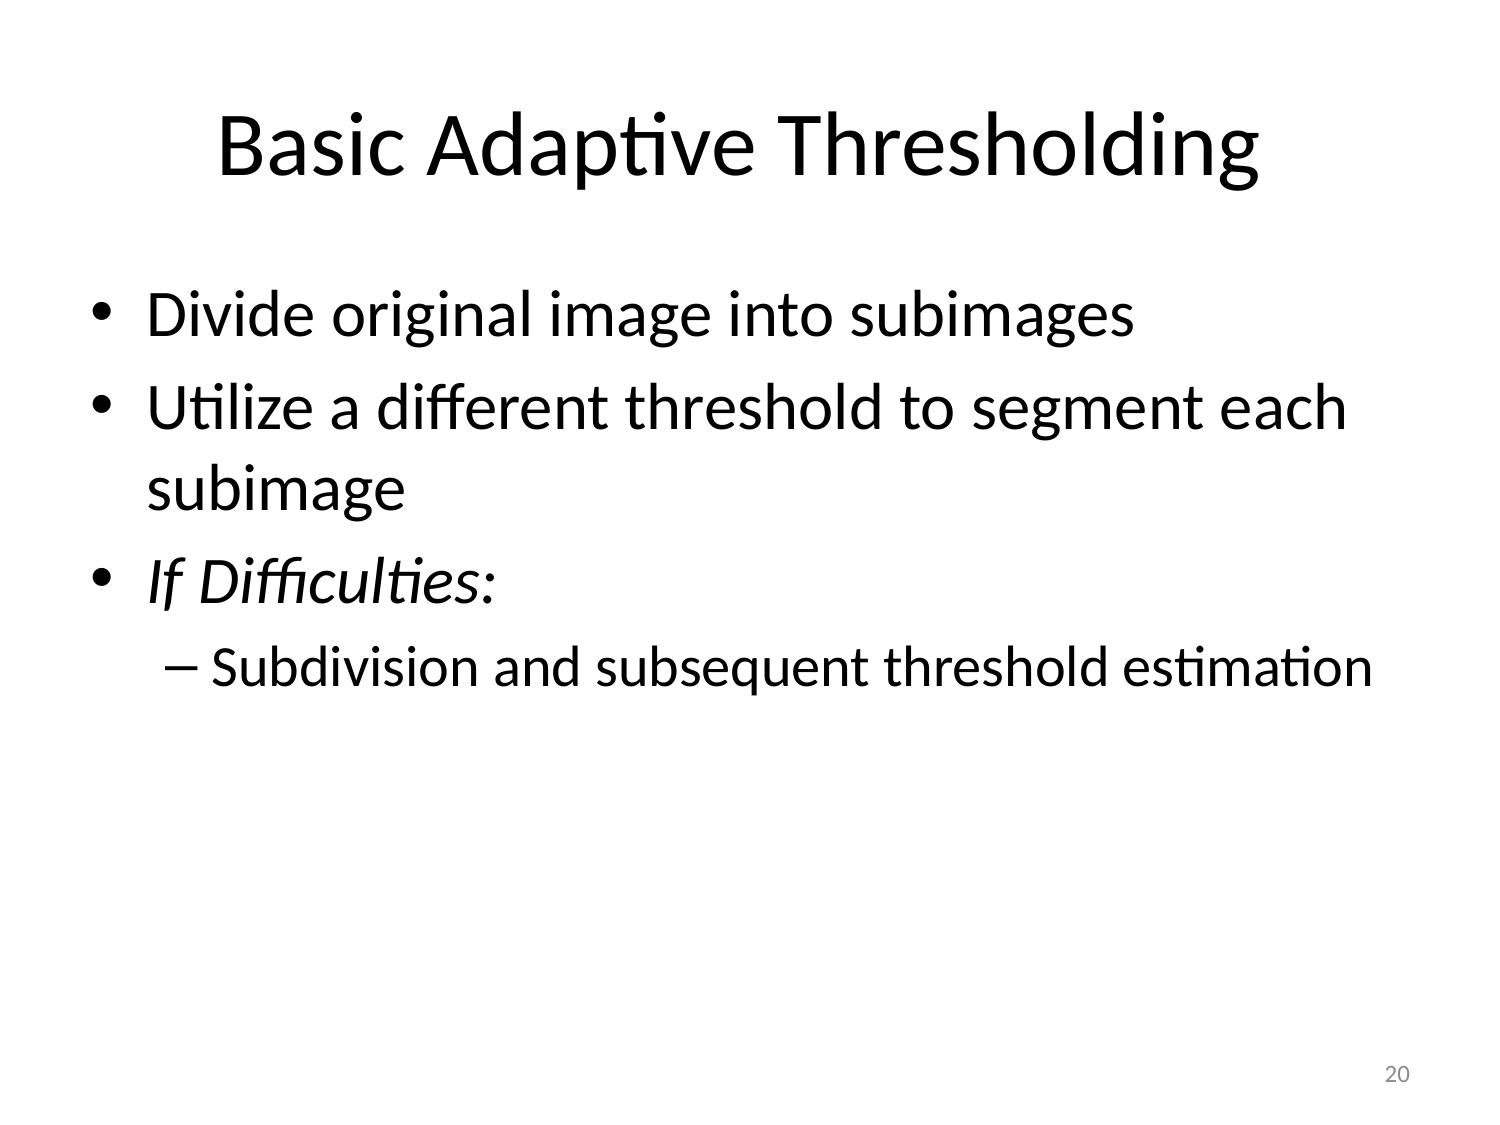

# Basic Adaptive Thresholding
Divide original image into subimages
Utilize a different threshold to segment each subimage
If Difficulties:
Subdivision and subsequent threshold estimation

20